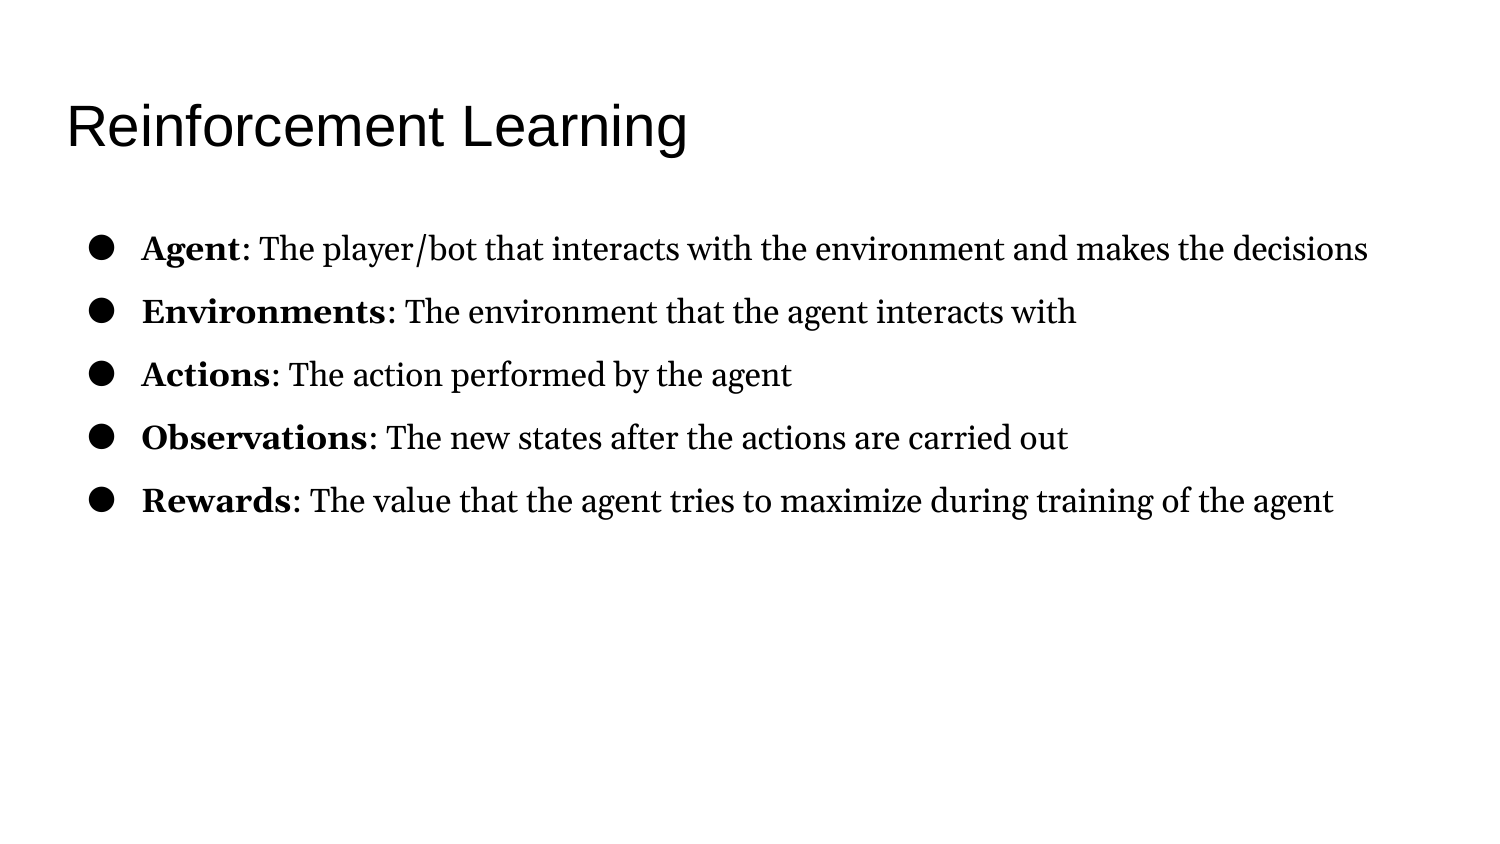

# Reinforcement Learning
Agent: The player/bot that interacts with the environment and makes the decisions
Environments: The environment that the agent interacts with
Actions: The action performed by the agent
Observations: The new states after the actions are carried out
Rewards: The value that the agent tries to maximize during training of the agent